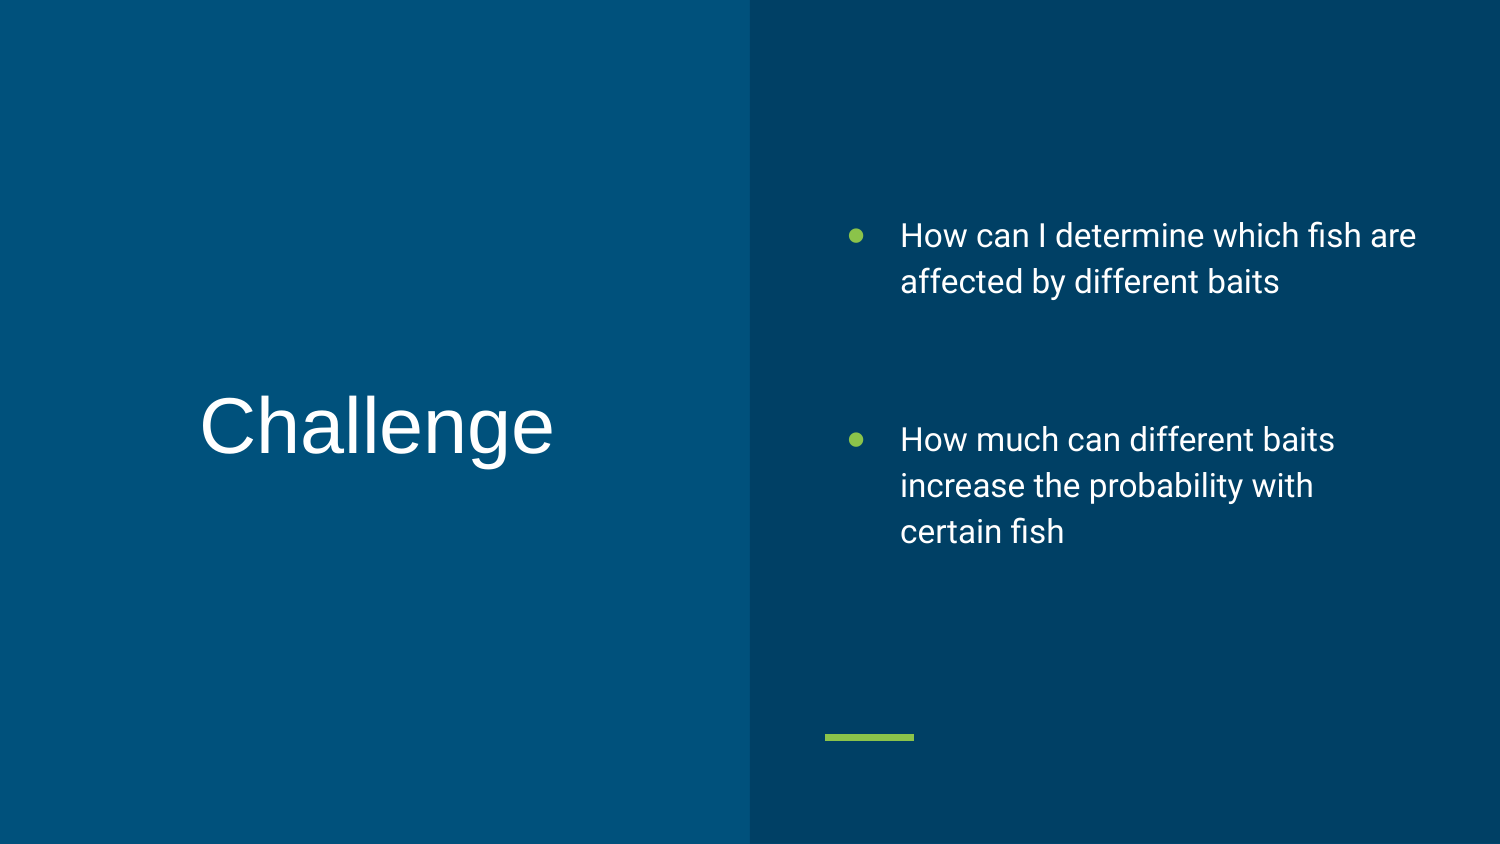

How can I determine which fish are affected by different baits

How much can different baits increase the probability with certain fish

# Challenge